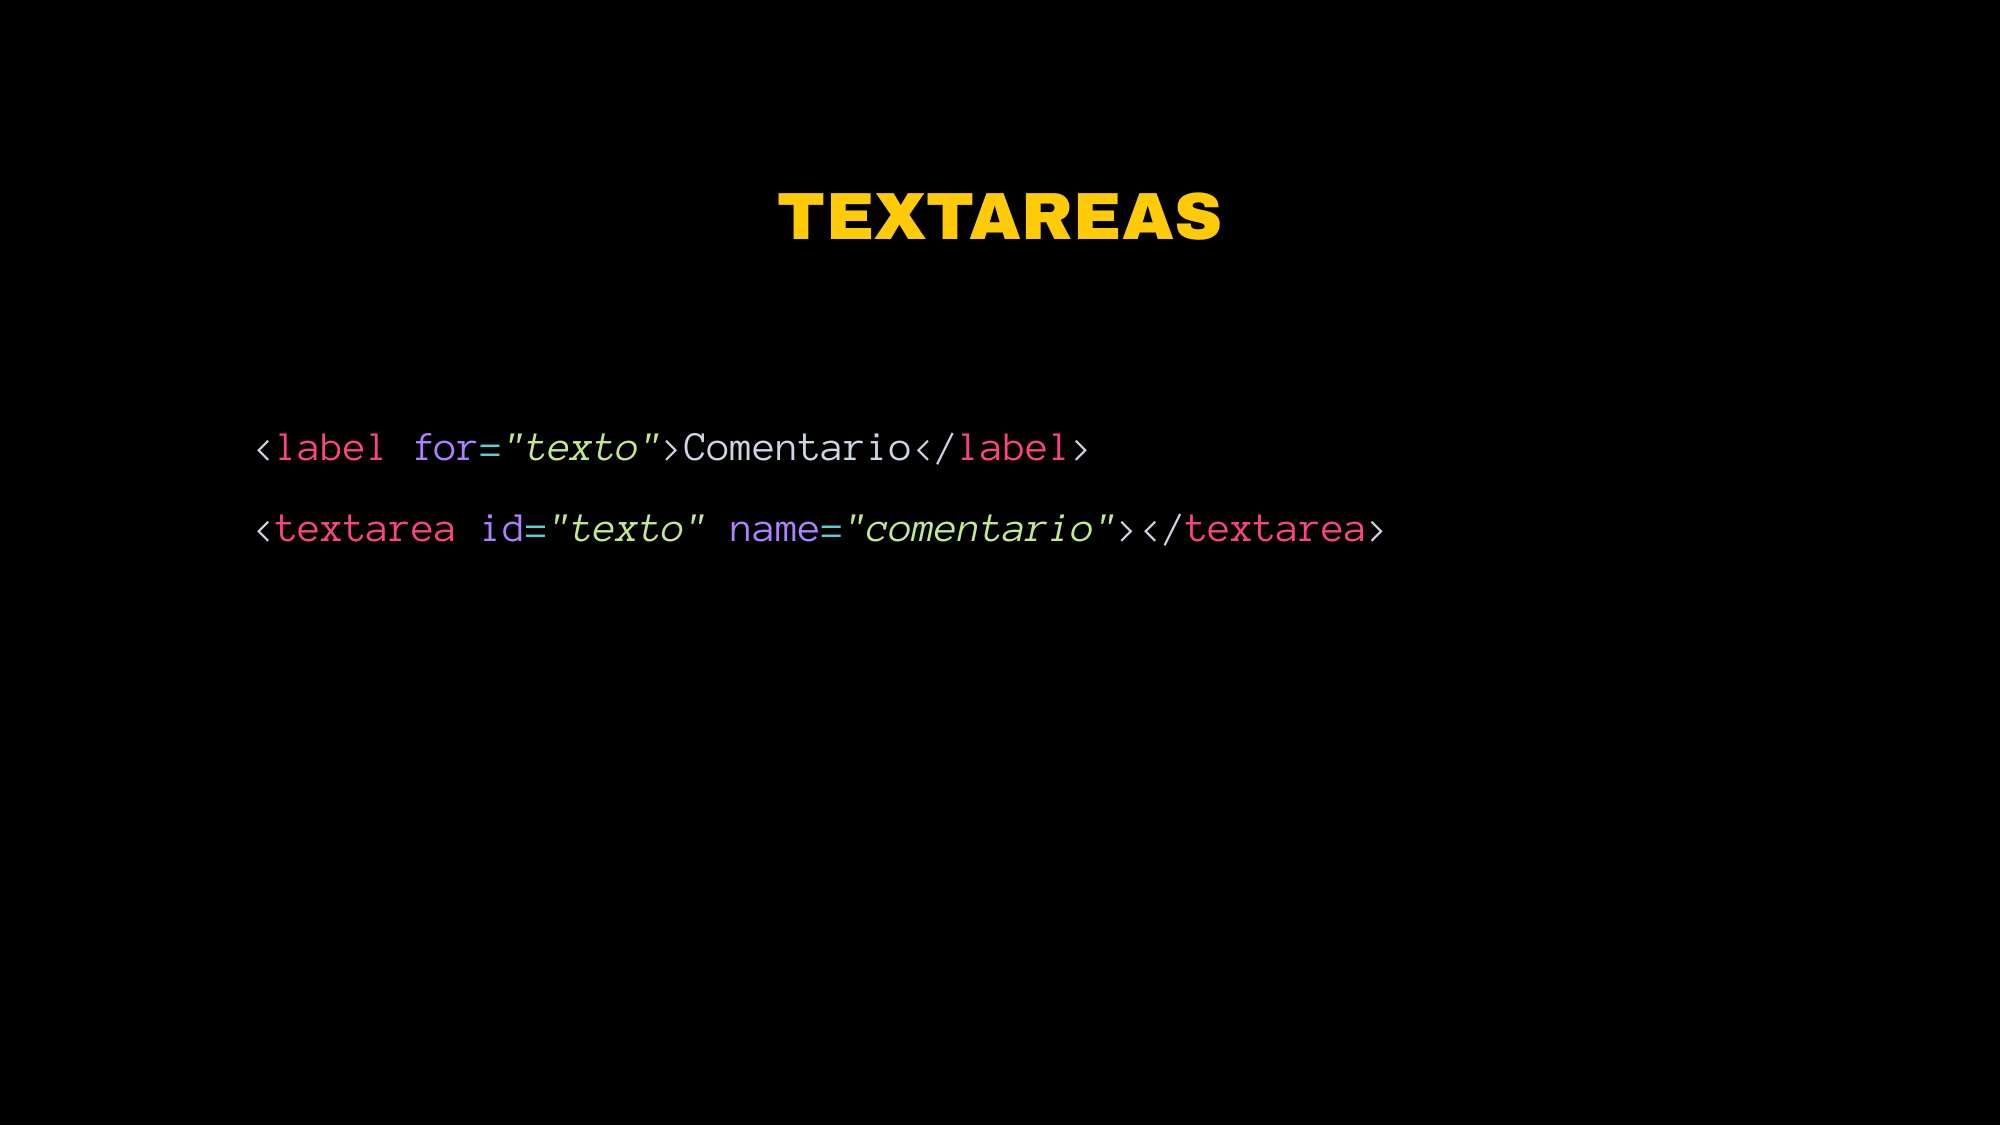

# textareas

<label for="texto">Comentario</label>
<textarea id="texto" name="comentario"></textarea>